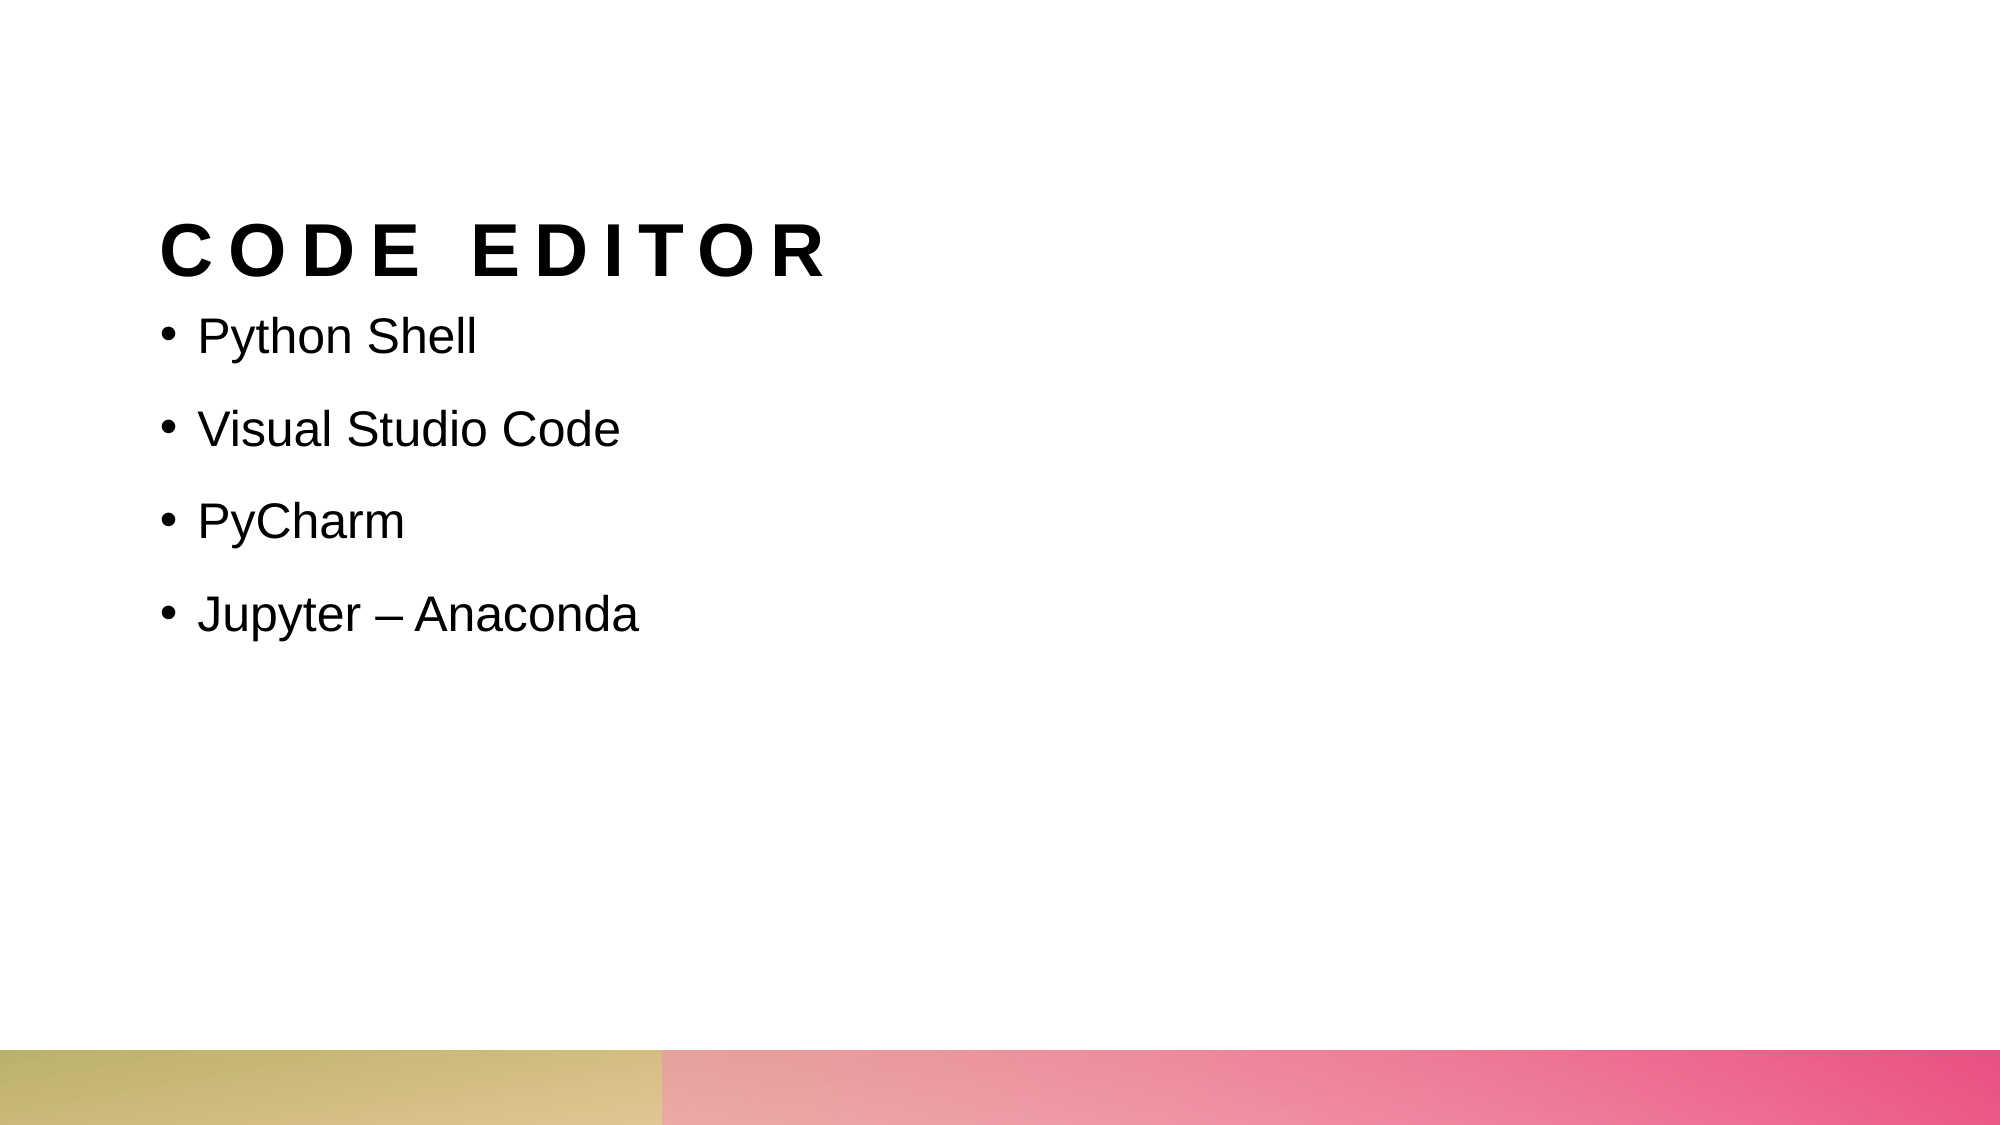

# CODE EDITOR
Python Shell
Visual Studio Code
PyCharm
Jupyter – Anaconda